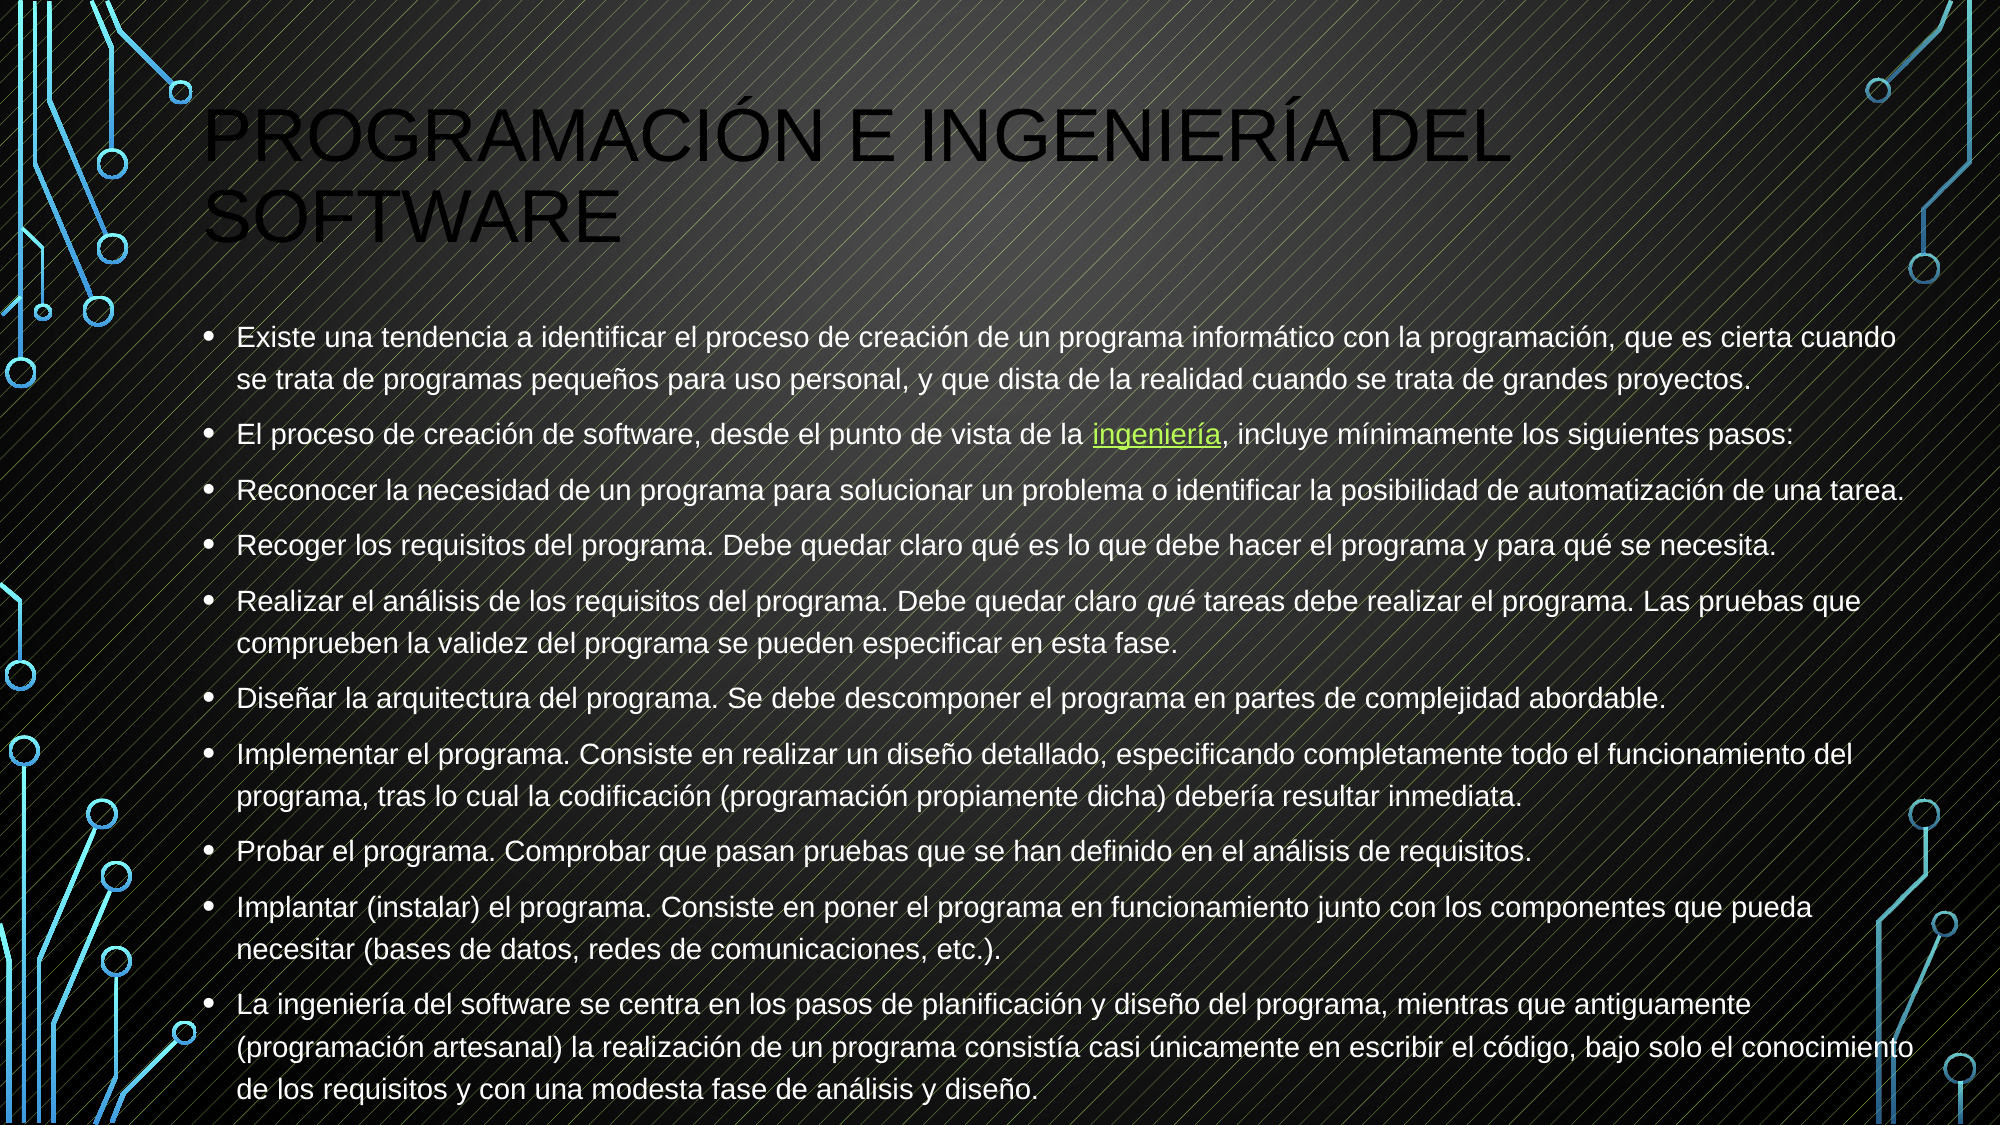

# Programación e ingeniería del software

Existe una tendencia a identificar el proceso de creación de un programa informático con la programación, que es cierta cuando se trata de programas pequeños para uso personal, y que dista de la realidad cuando se trata de grandes proyectos.
El proceso de creación de software, desde el punto de vista de la ingeniería, incluye mínimamente los siguientes pasos:
Reconocer la necesidad de un programa para solucionar un problema o identificar la posibilidad de automatización de una tarea.
Recoger los requisitos del programa. Debe quedar claro qué es lo que debe hacer el programa y para qué se necesita.
Realizar el análisis de los requisitos del programa. Debe quedar claro qué tareas debe realizar el programa. Las pruebas que comprueben la validez del programa se pueden especificar en esta fase.
Diseñar la arquitectura del programa. Se debe descomponer el programa en partes de complejidad abordable.
Implementar el programa. Consiste en realizar un diseño detallado, especificando completamente todo el funcionamiento del programa, tras lo cual la codificación (programación propiamente dicha) debería resultar inmediata.
Probar el programa. Comprobar que pasan pruebas que se han definido en el análisis de requisitos.
Implantar (instalar) el programa. Consiste en poner el programa en funcionamiento junto con los componentes que pueda necesitar (bases de datos, redes de comunicaciones, etc.).
La ingeniería del software se centra en los pasos de planificación y diseño del programa, mientras que antiguamente (programación artesanal) la realización de un programa consistía casi únicamente en escribir el código, bajo solo el conocimiento de los requisitos y con una modesta fase de análisis y diseño.